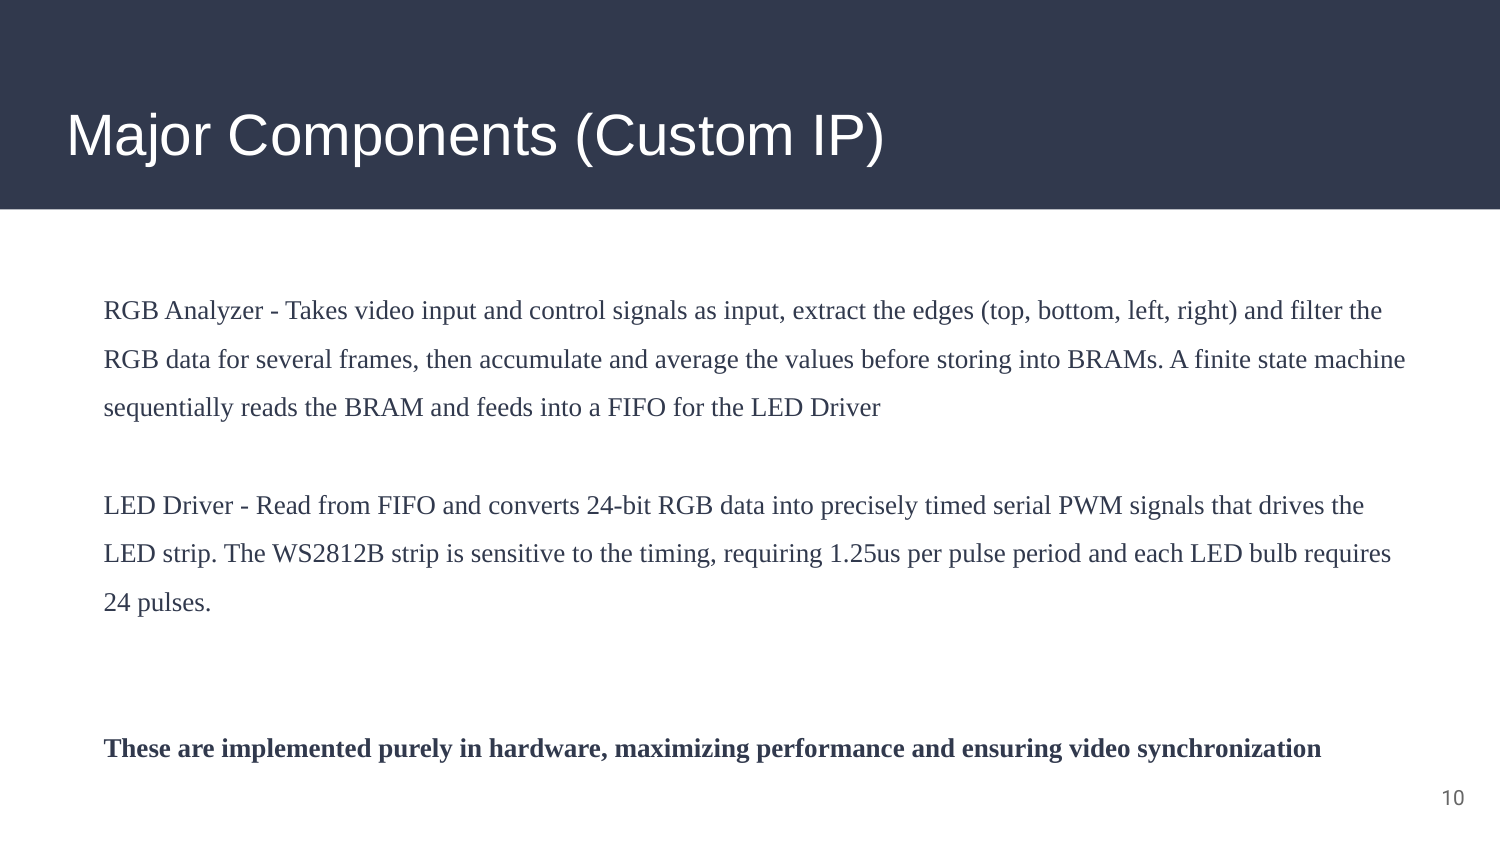

# Major Components (Custom IP)
RGB Analyzer - Takes video input and control signals as input, extract the edges (top, bottom, left, right) and filter the RGB data for several frames, then accumulate and average the values before storing into BRAMs. A finite state machine sequentially reads the BRAM and feeds into a FIFO for the LED Driver

LED Driver - Read from FIFO and converts 24-bit RGB data into precisely timed serial PWM signals that drives the LED strip. The WS2812B strip is sensitive to the timing, requiring 1.25us per pulse period and each LED bulb requires 24 pulses.

These are implemented purely in hardware, maximizing performance and ensuring video synchronization
10